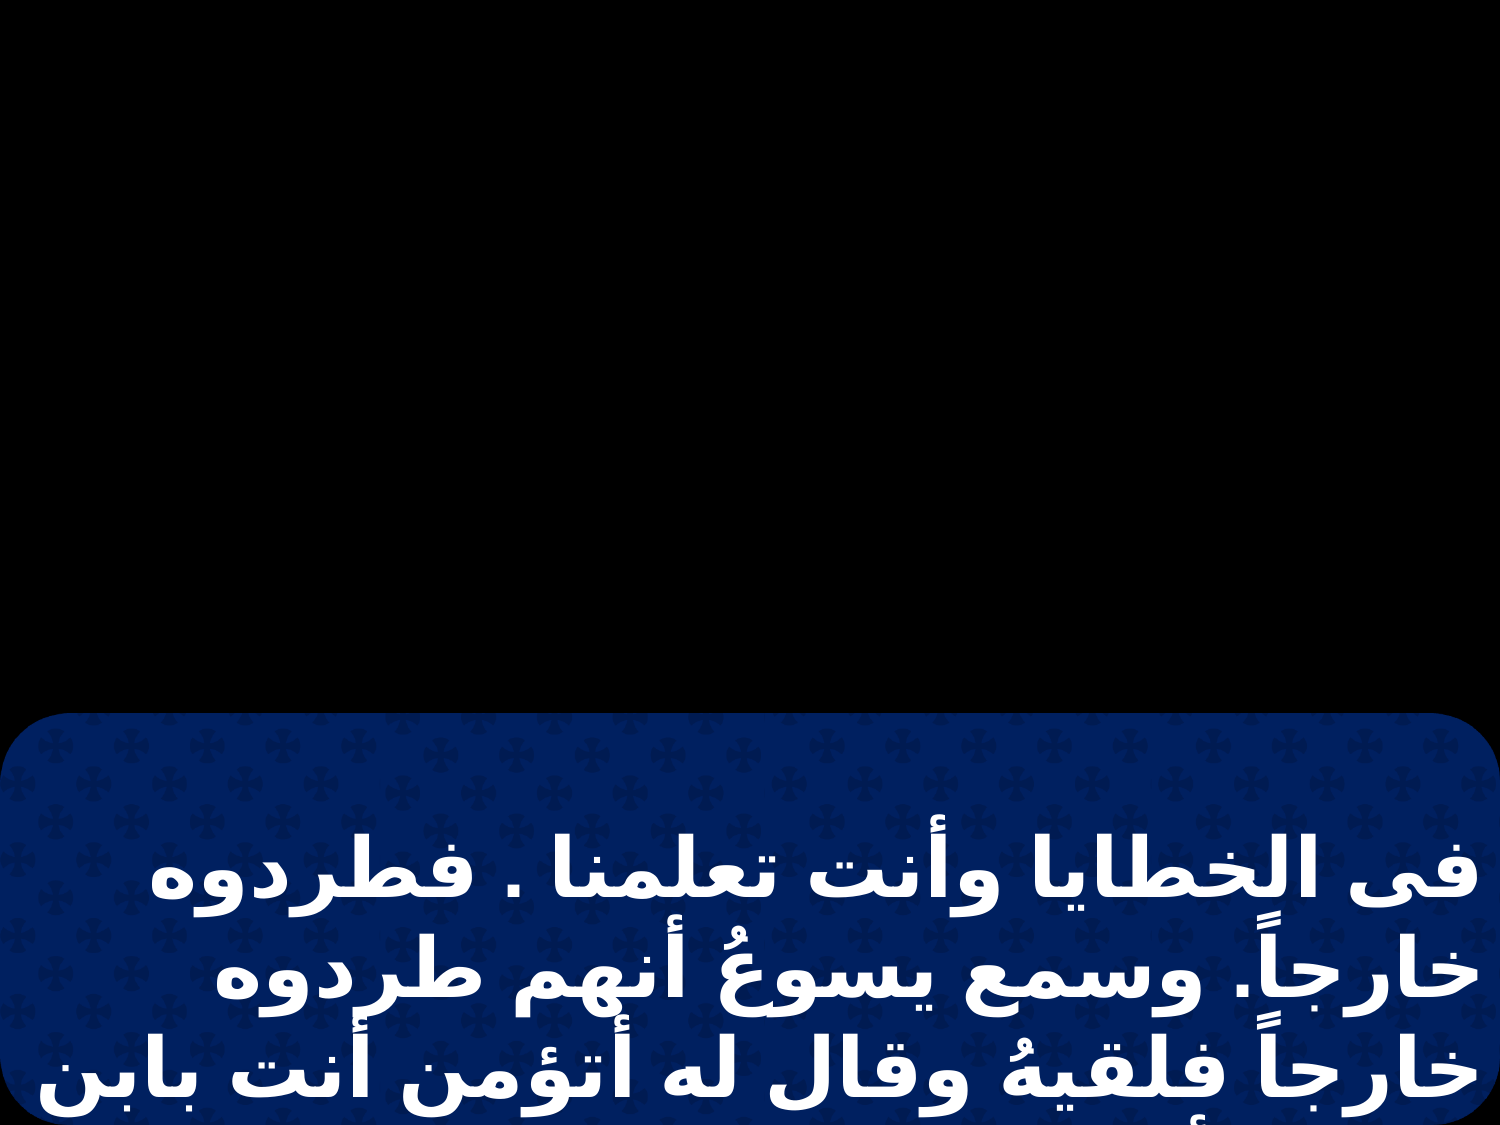

فى الخطايا وأنت تعلمنا . فطردوه خارجاً. وسمع يسوعُ أنهم طردوه خارجاً فلقيهُ وقال له أتؤمن أنت بابن الله . فأجاب ذاك وقال ومن هو يا سيد لأومن به .